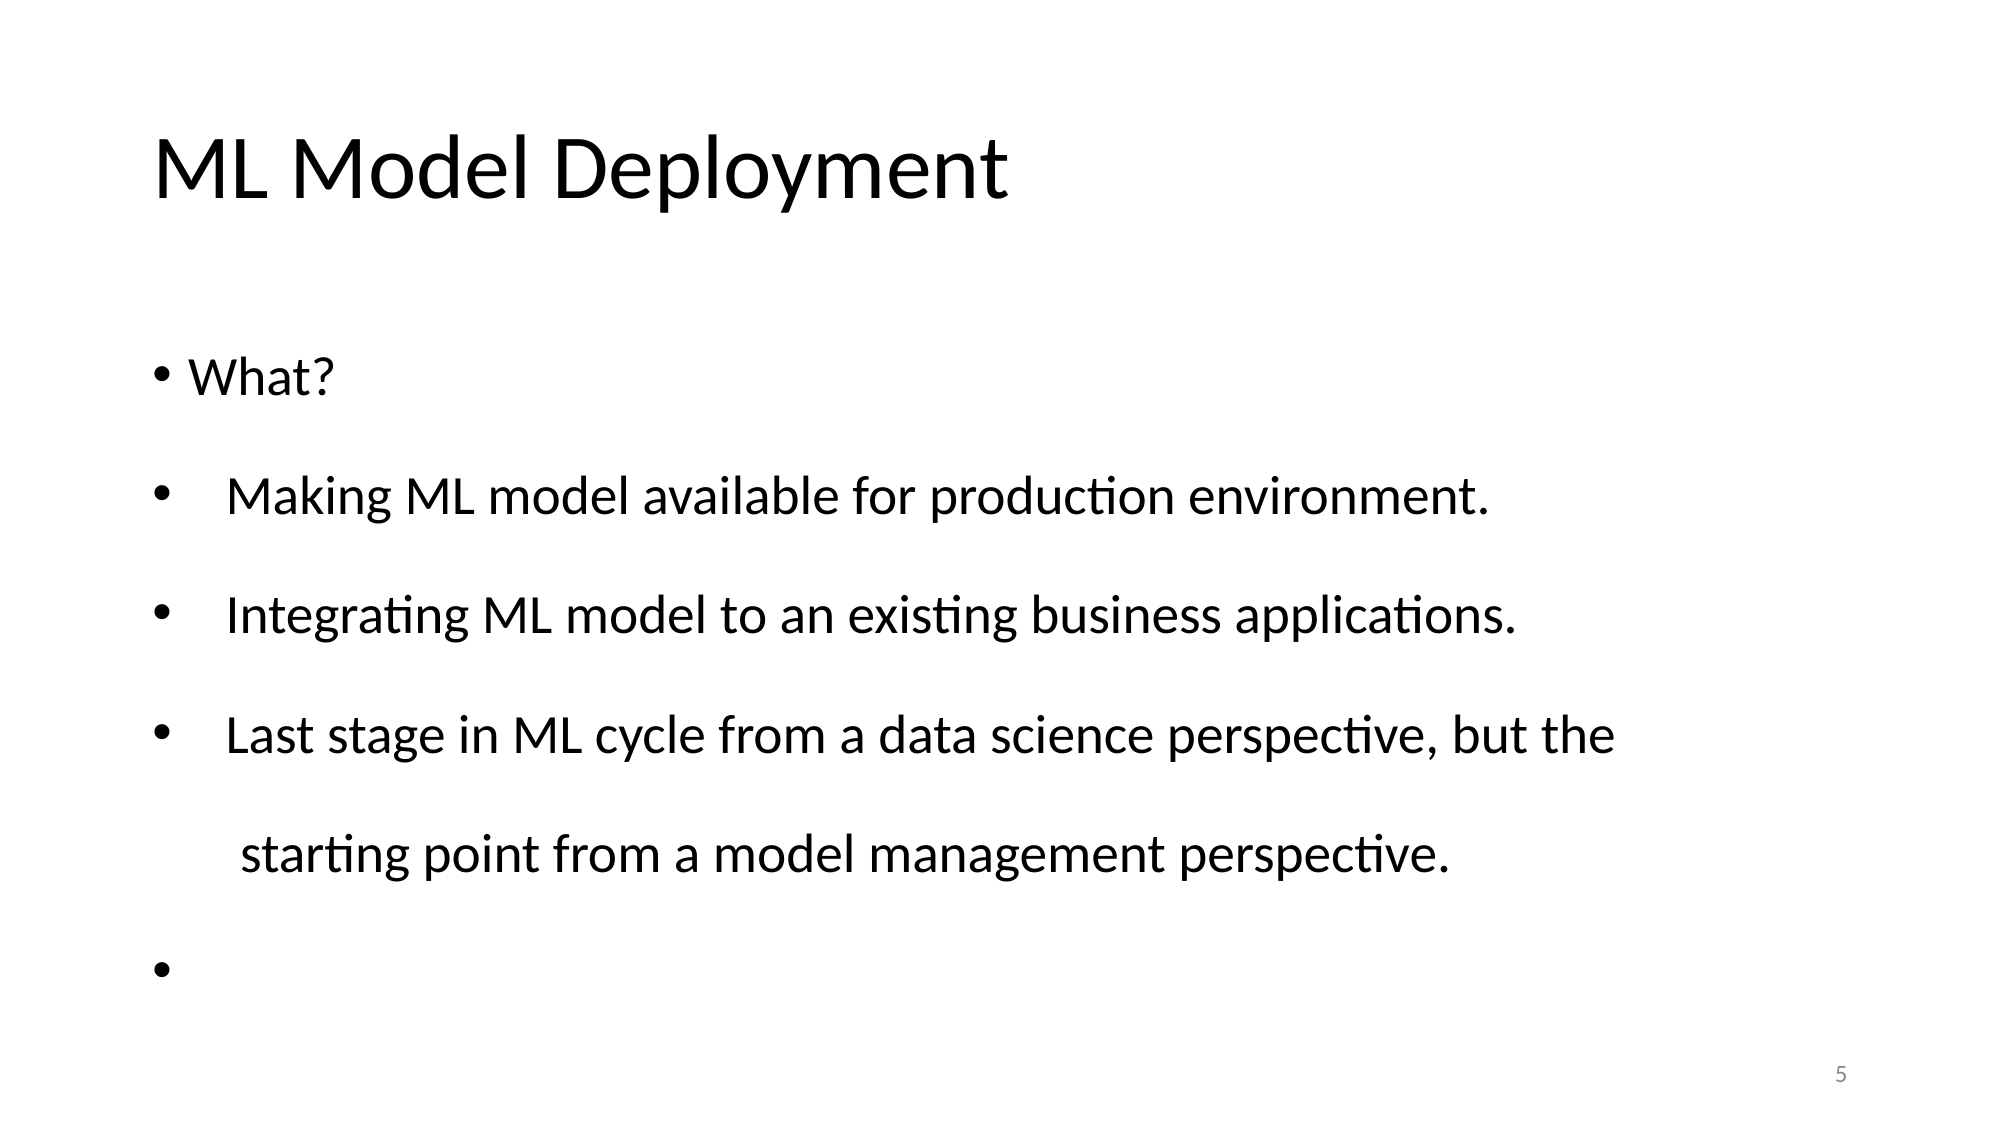

# ML Model Deployment
What?
   Making ML model available for production environment.
   Integrating ML model to an existing business applications.
   Last stage in ML cycle from a data science perspective, but the
       starting point from a model management perspective.

5